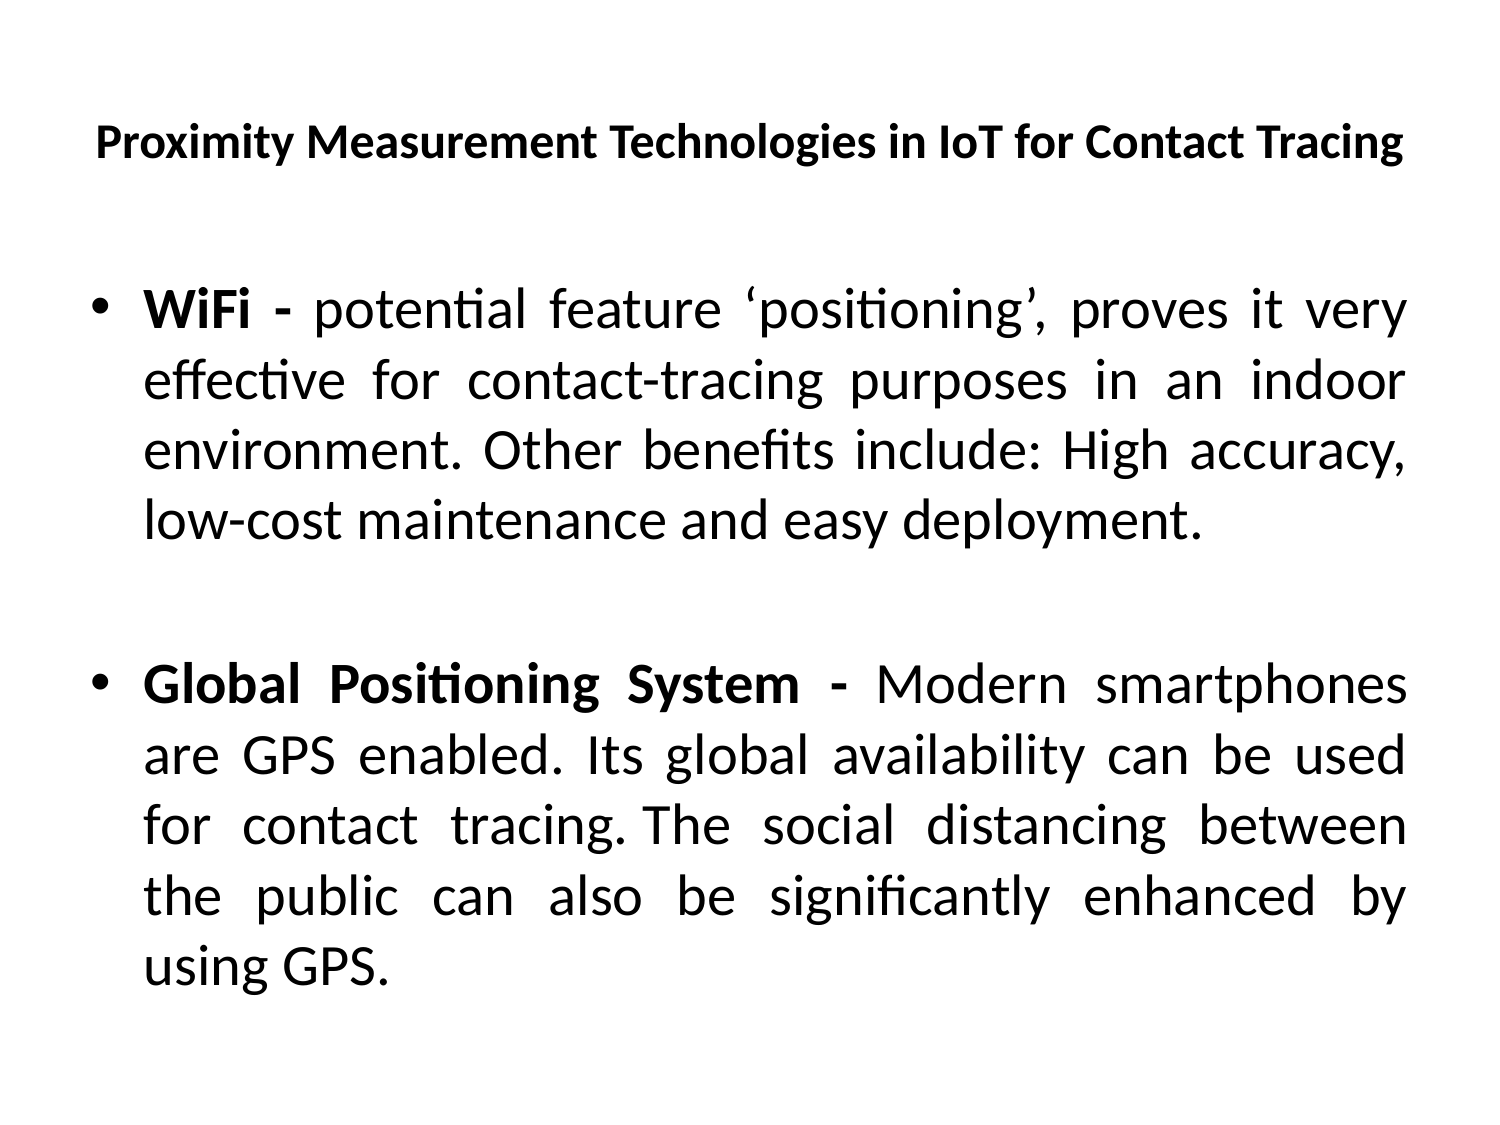

# Proximity Measurement Technologies in IoT for Contact Tracing
WiFi - potential feature ‘positioning’, proves it very effective for contact-tracing purposes in an indoor environment. Other benefits include: High accuracy, low-cost maintenance and easy deployment.

Global Positioning System - Modern smartphones are GPS enabled. Its global availability can be used for contact tracing. The social distancing between the public can also be significantly enhanced by using GPS.